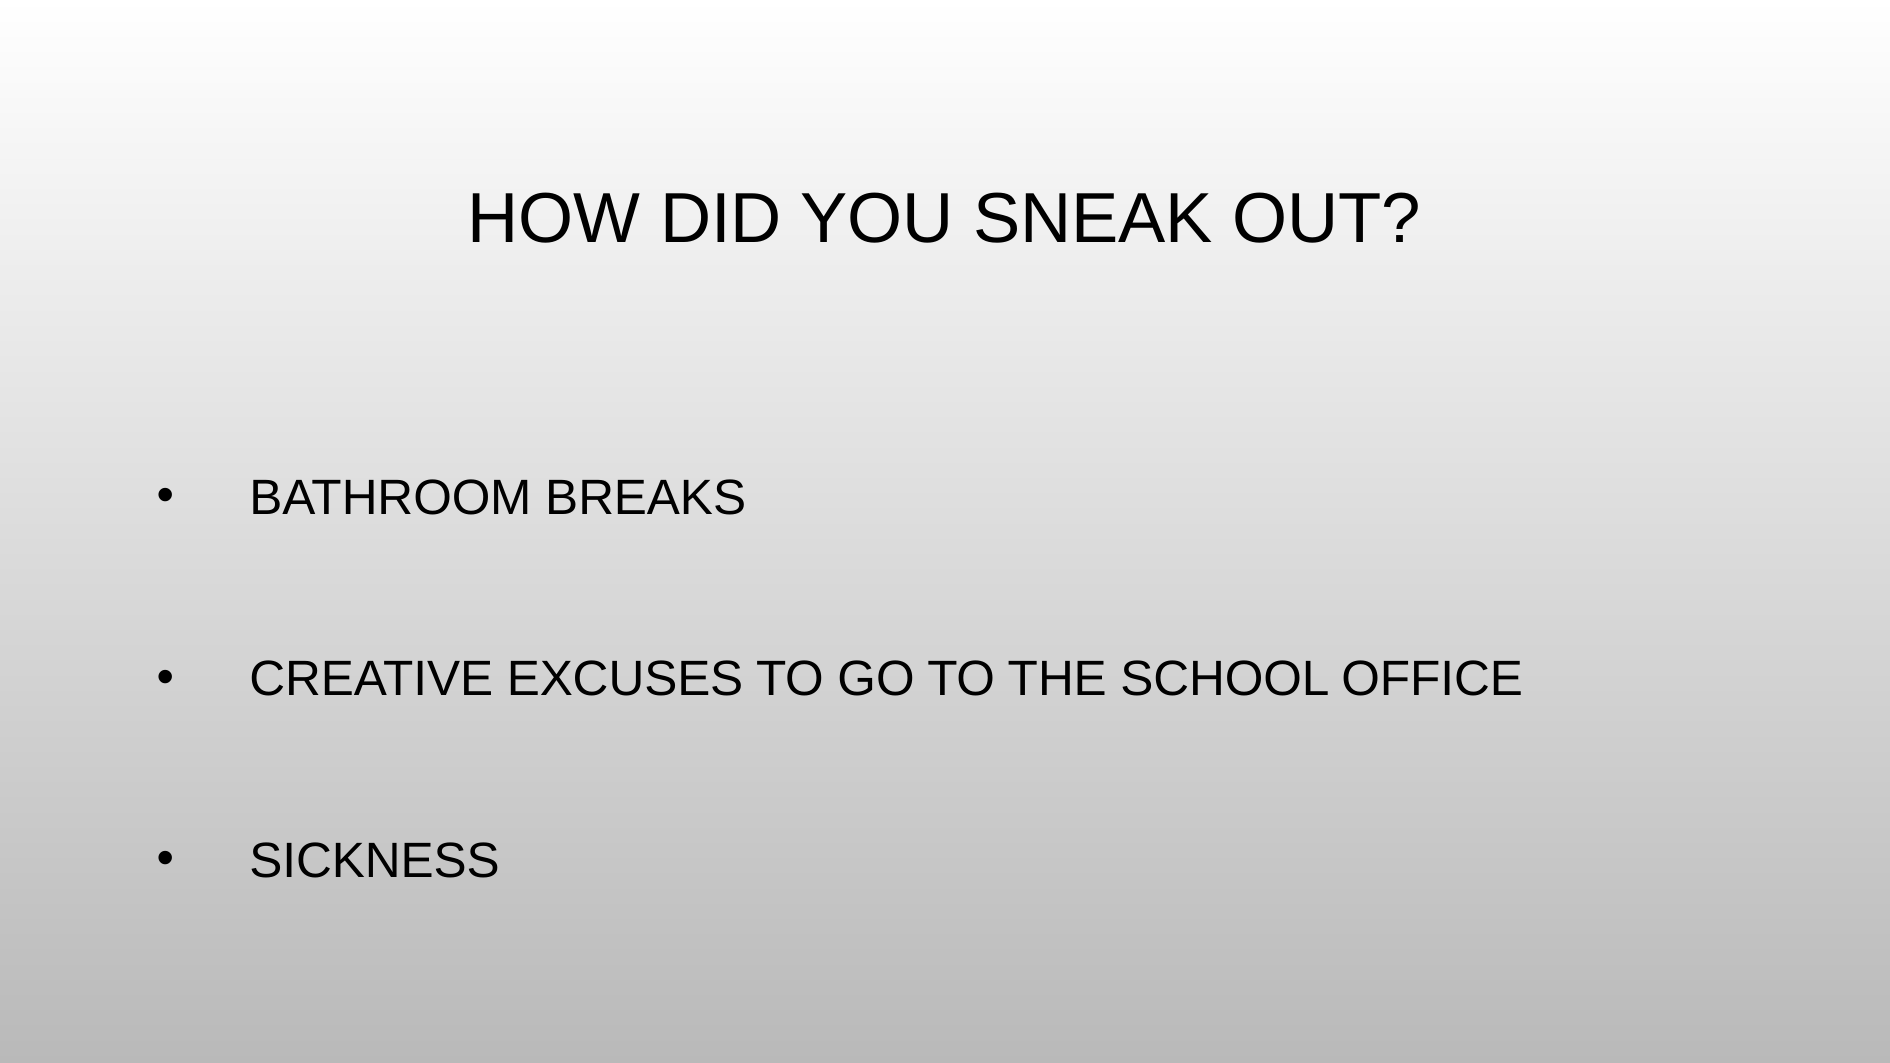

# How Did You Sneak Out?

Bathroom breaks

Creative excuses to go to the school office

Sickness